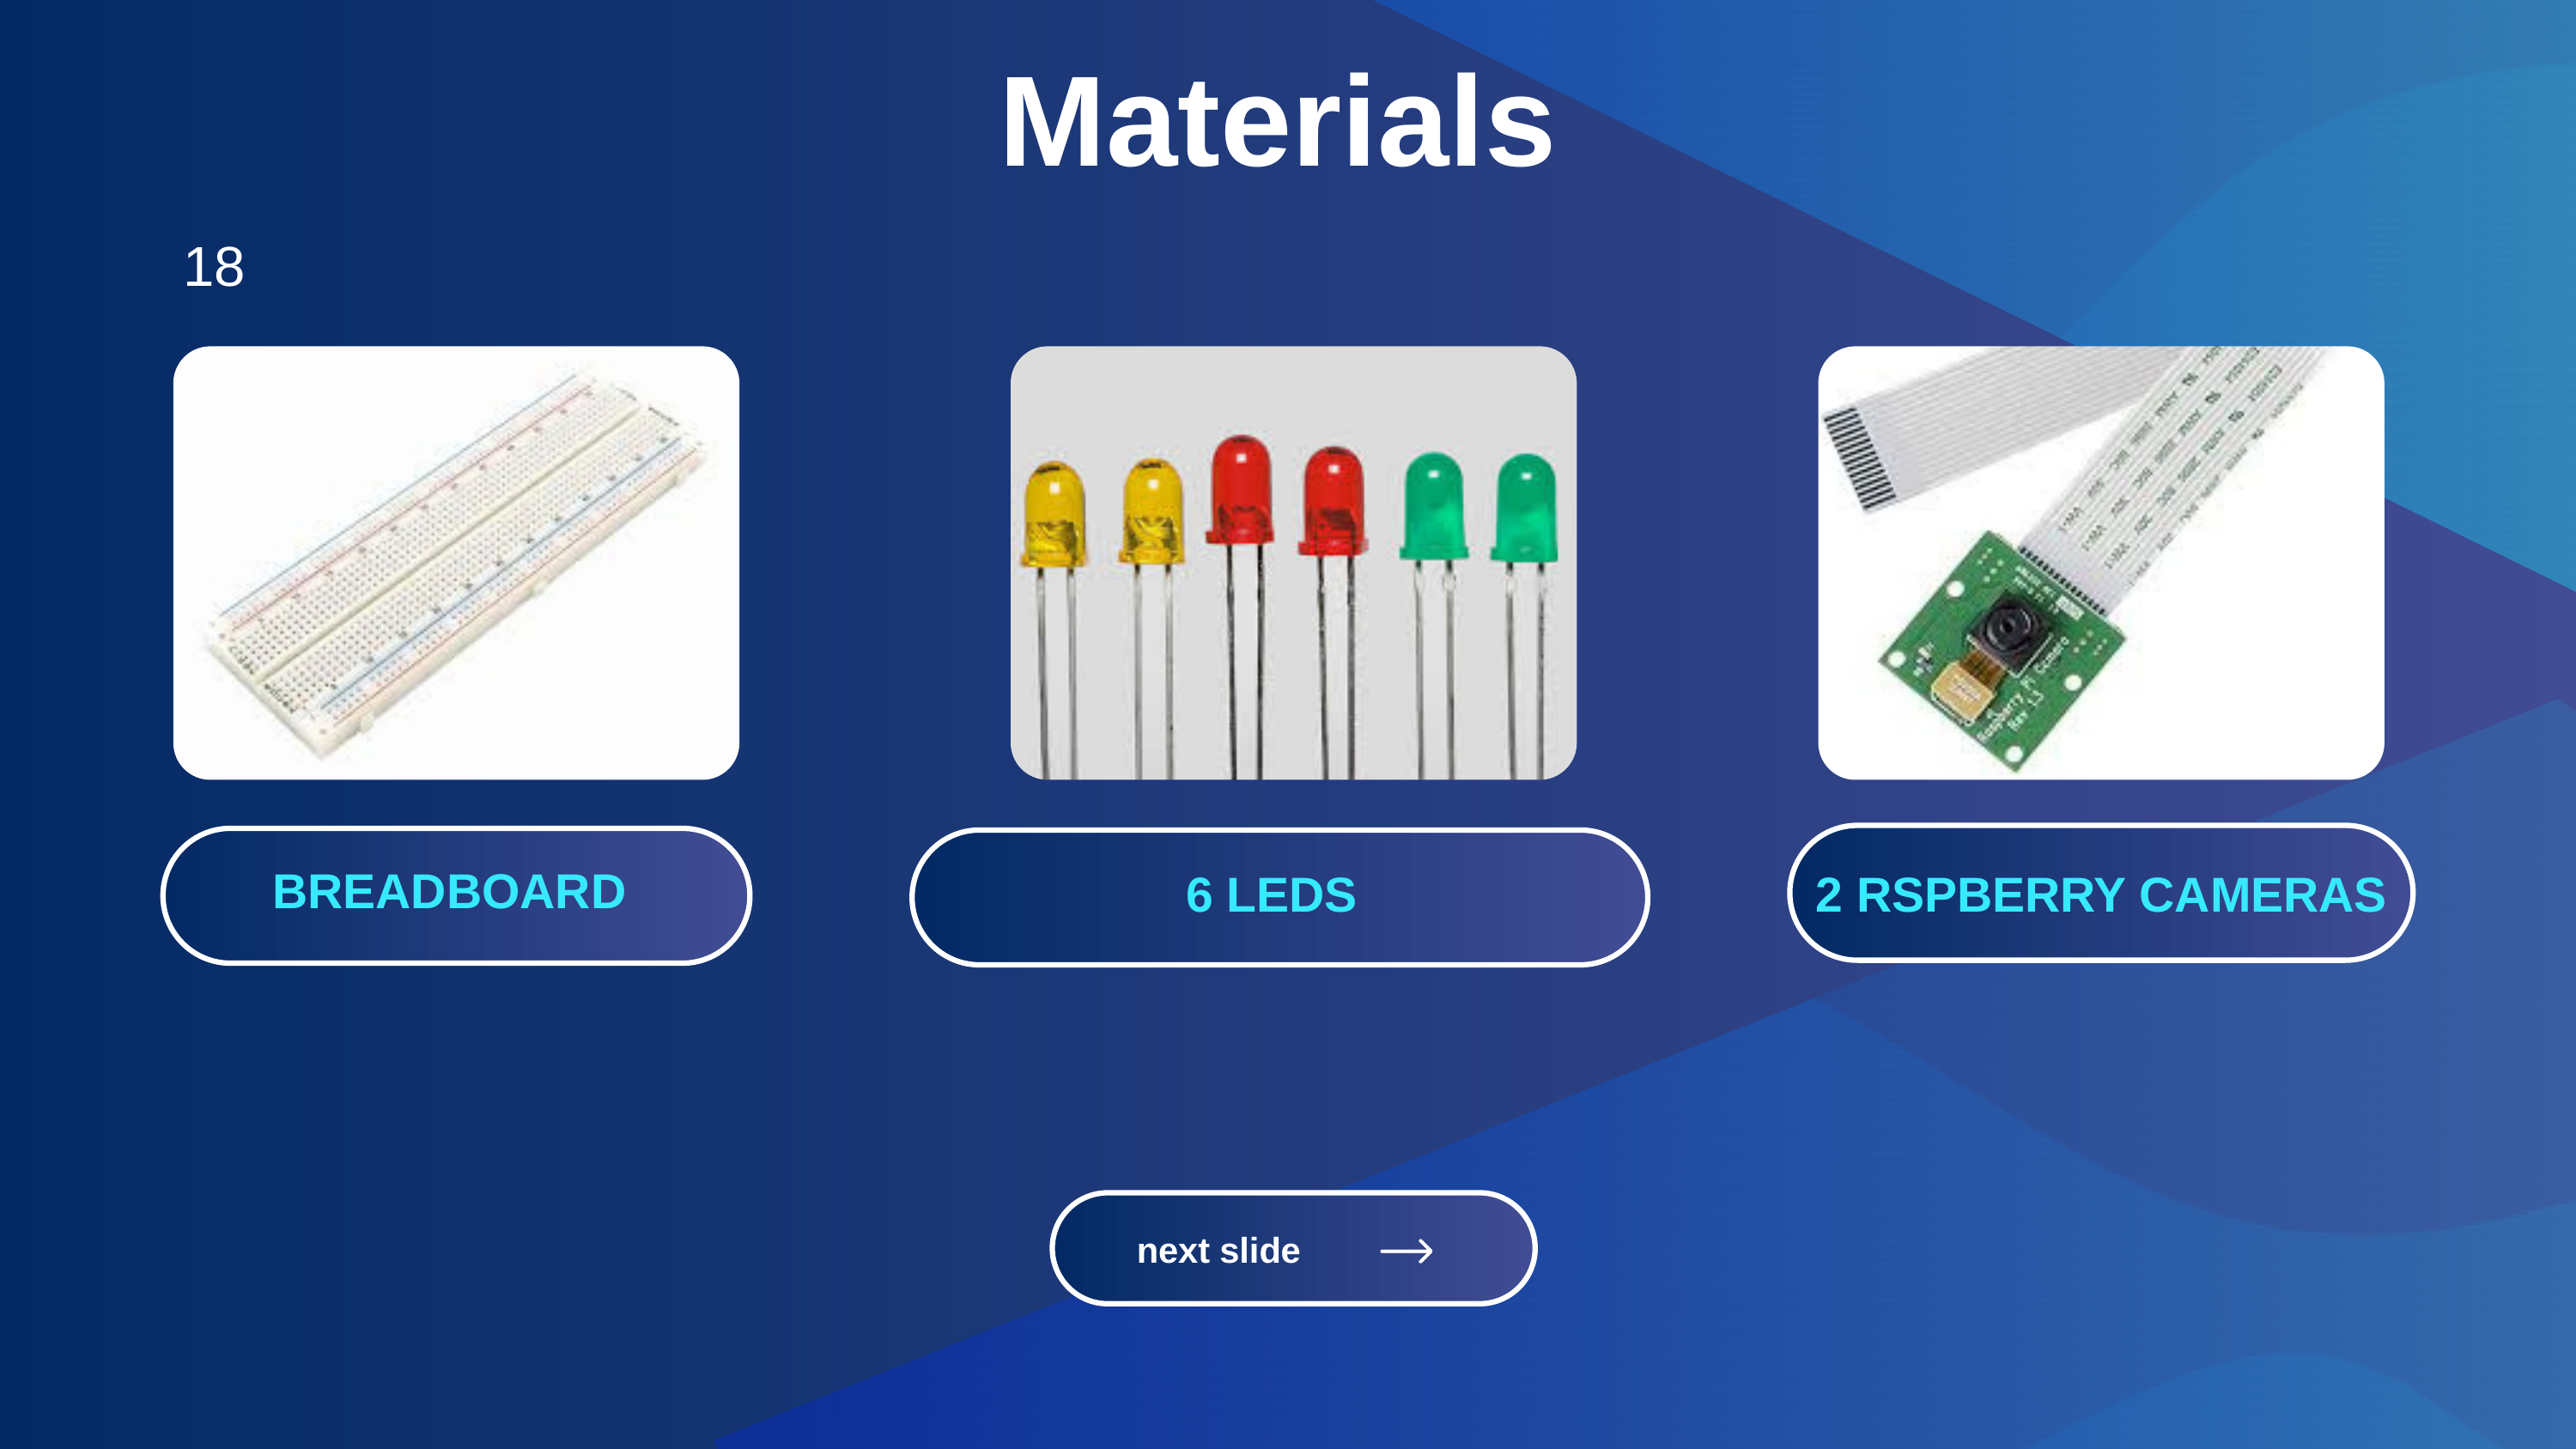

Materials
18

BREADBOARD
6 LEDS
2 RSPBERRY CAMERAS

next slide